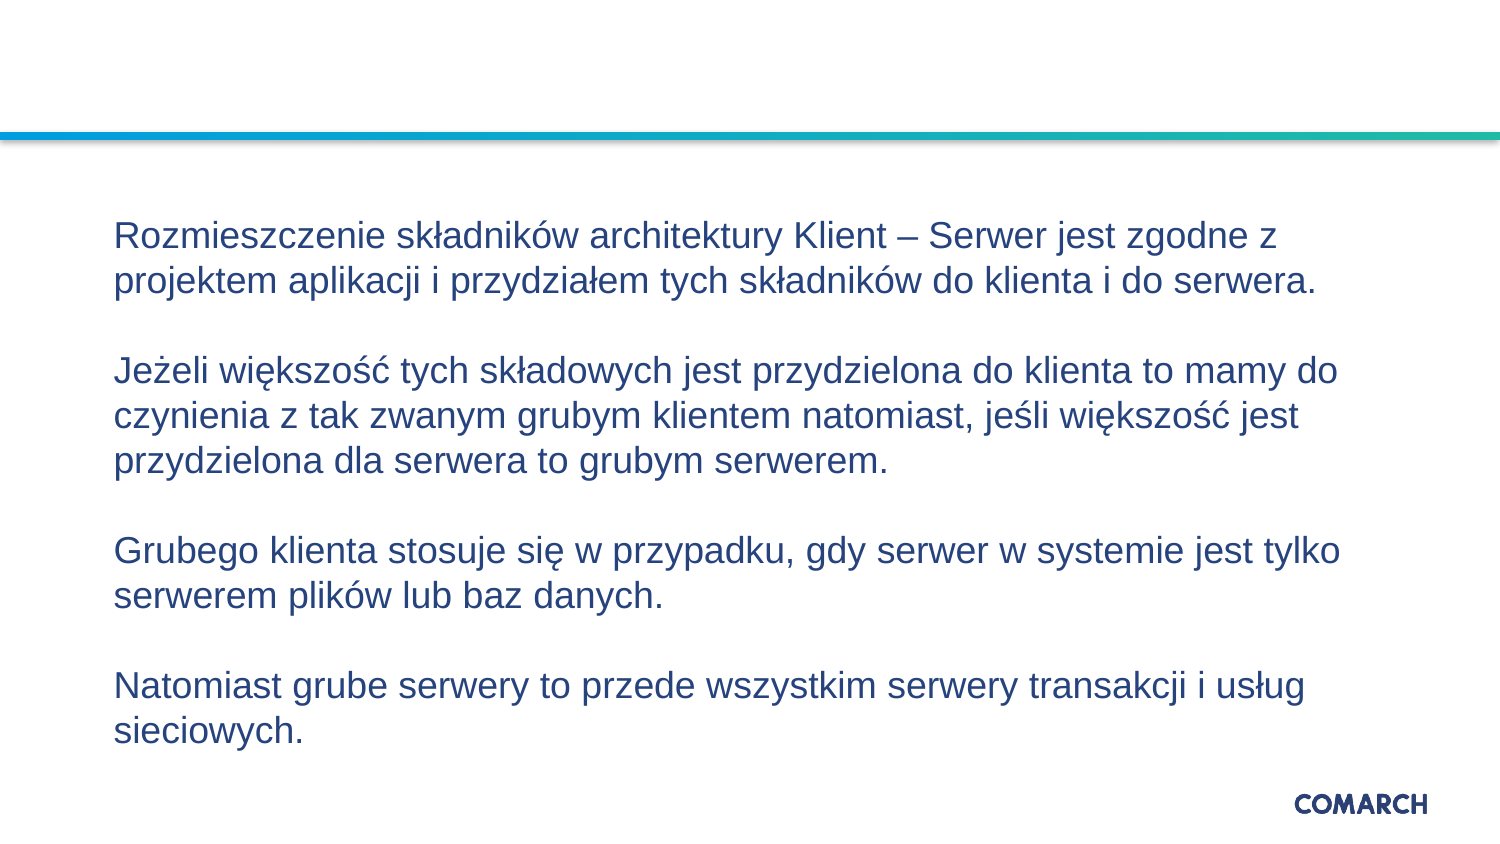

#
Rozmieszczenie składników architektury Klient – Serwer jest zgodne z projektem aplikacji i przydziałem tych składników do klienta i do serwera.

Jeżeli większość tych składowych jest przydzielona do klienta to mamy do czynienia z tak zwanym grubym klientem natomiast, jeśli większość jest przydzielona dla serwera to grubym serwerem.

Grubego klienta stosuje się w przypadku, gdy serwer w systemie jest tylko serwerem plików lub baz danych.

Natomiast grube serwery to przede wszystkim serwery transakcji i usług sieciowych.